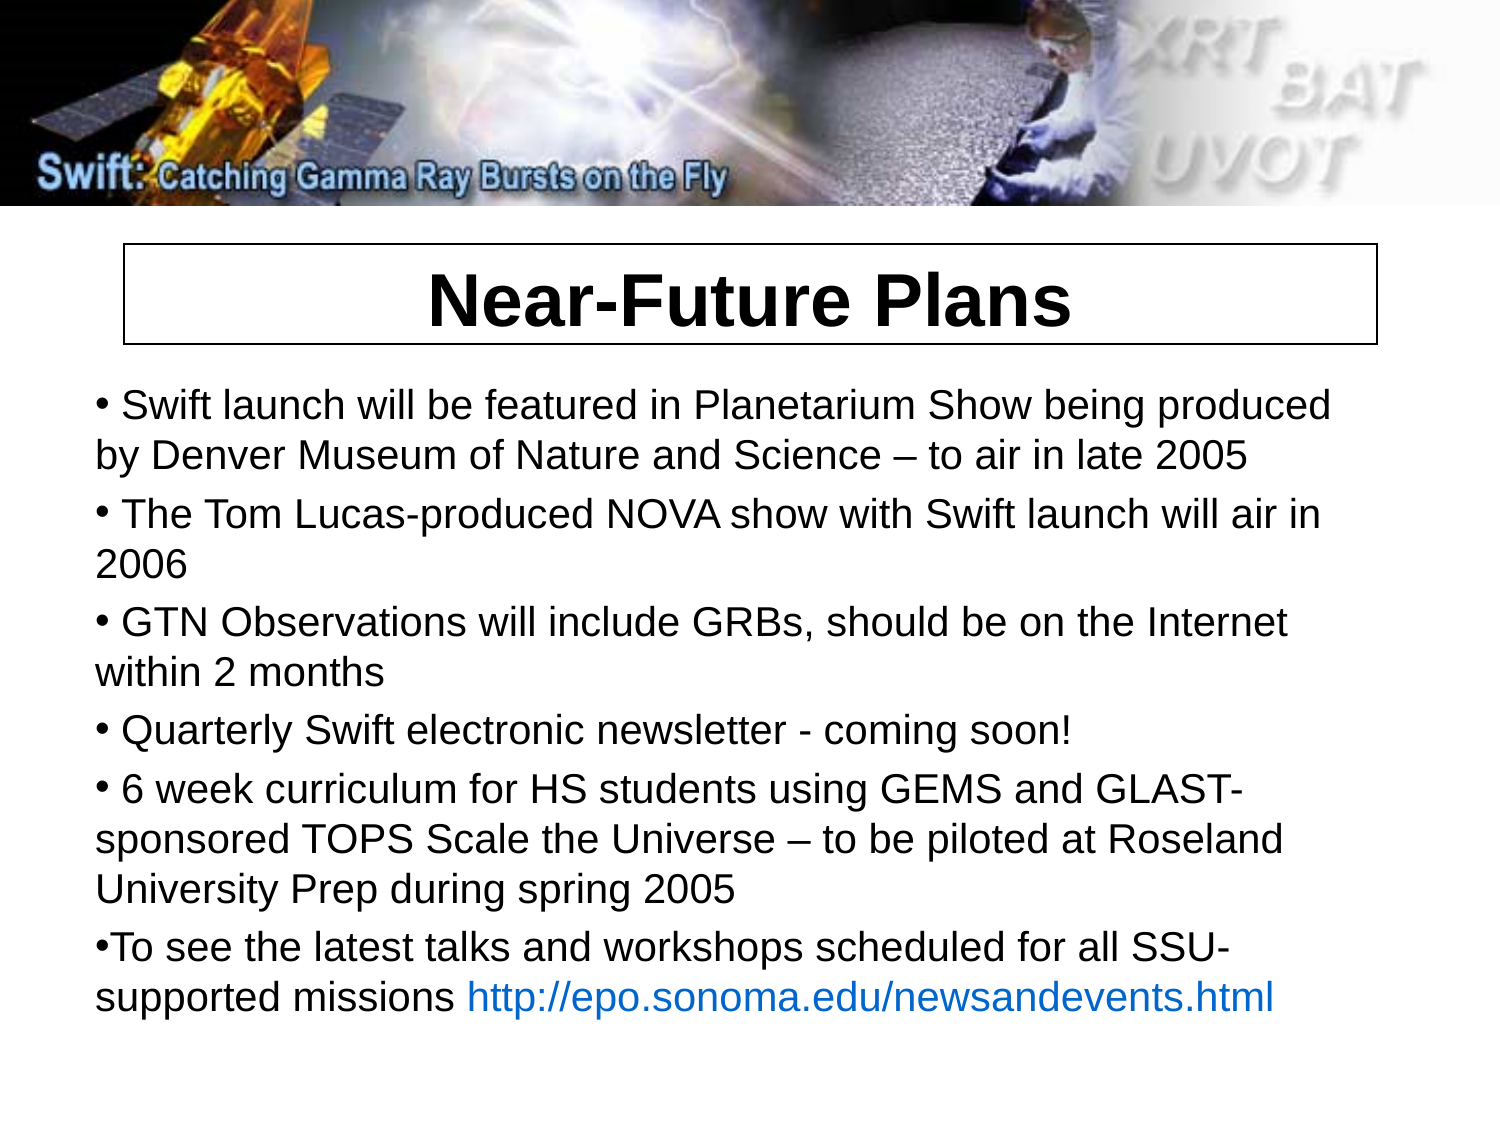

Near-Future Plans

 Swift launch will be featured in Planetarium Show being produced by Denver Museum of Nature and Science – to air in late 2005
 The Tom Lucas-produced NOVA show with Swift launch will air in 2006
 GTN Observations will include GRBs, should be on the Internet within 2 months
 Quarterly Swift electronic newsletter - coming soon!
 6 week curriculum for HS students using GEMS and GLAST-sponsored TOPS Scale the Universe – to be piloted at Roseland University Prep during spring 2005
To see the latest talks and workshops scheduled for all SSU-supported missions http://epo.sonoma.edu/newsandevents.html